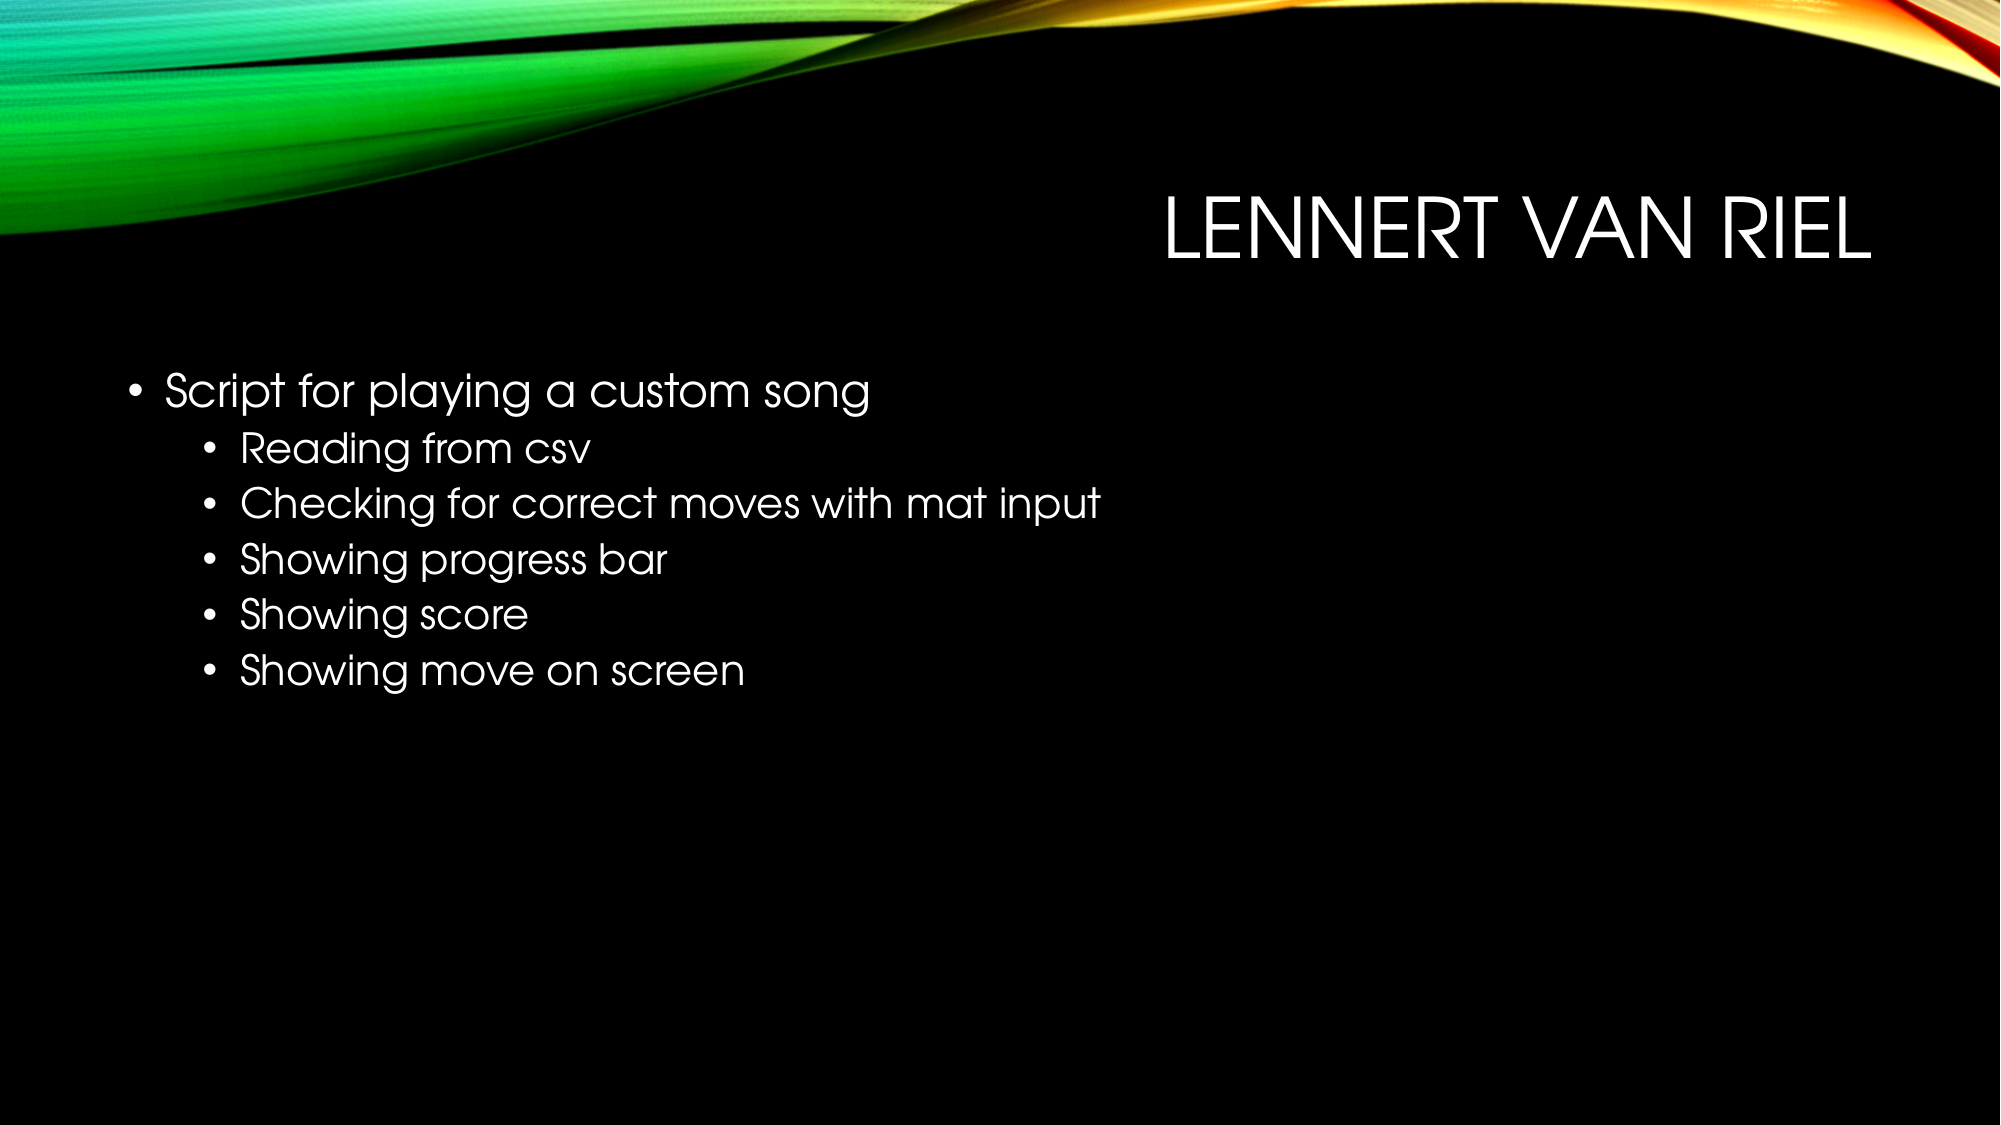

# Lennert Van Riel
Script for playing a custom song
Reading from csv
Checking for correct moves with mat input
Showing progress bar
Showing score
Showing move on screen